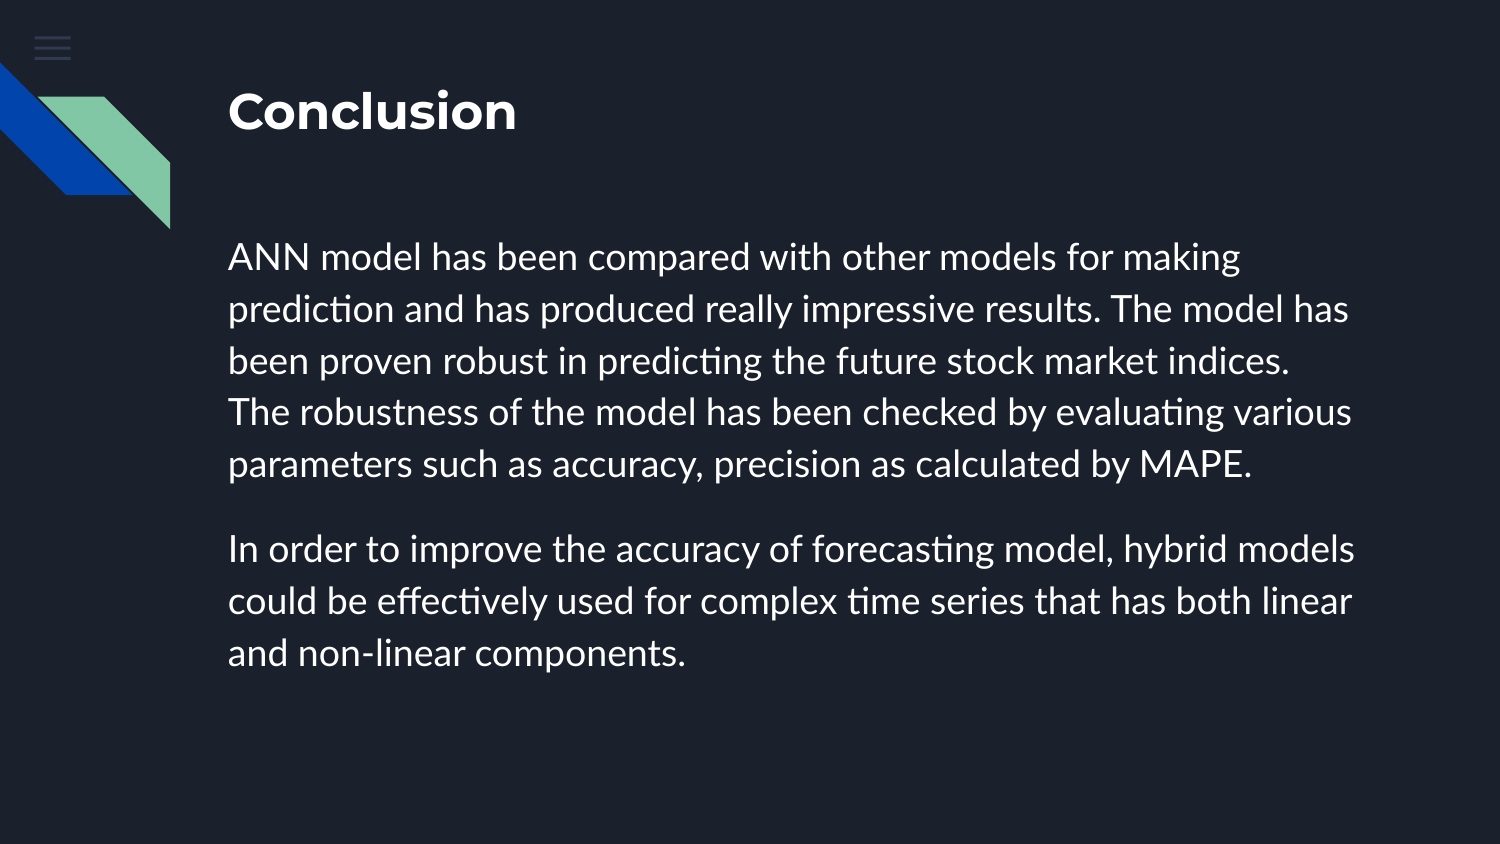

# Conclusion
ANN model has been compared with other models for making prediction and has produced really impressive results. The model has been proven robust in predicting the future stock market indices. The robustness of the model has been checked by evaluating various parameters such as accuracy, precision as calculated by MAPE.
In order to improve the accuracy of forecasting model, hybrid models could be effectively used for complex time series that has both linear and non-linear components.